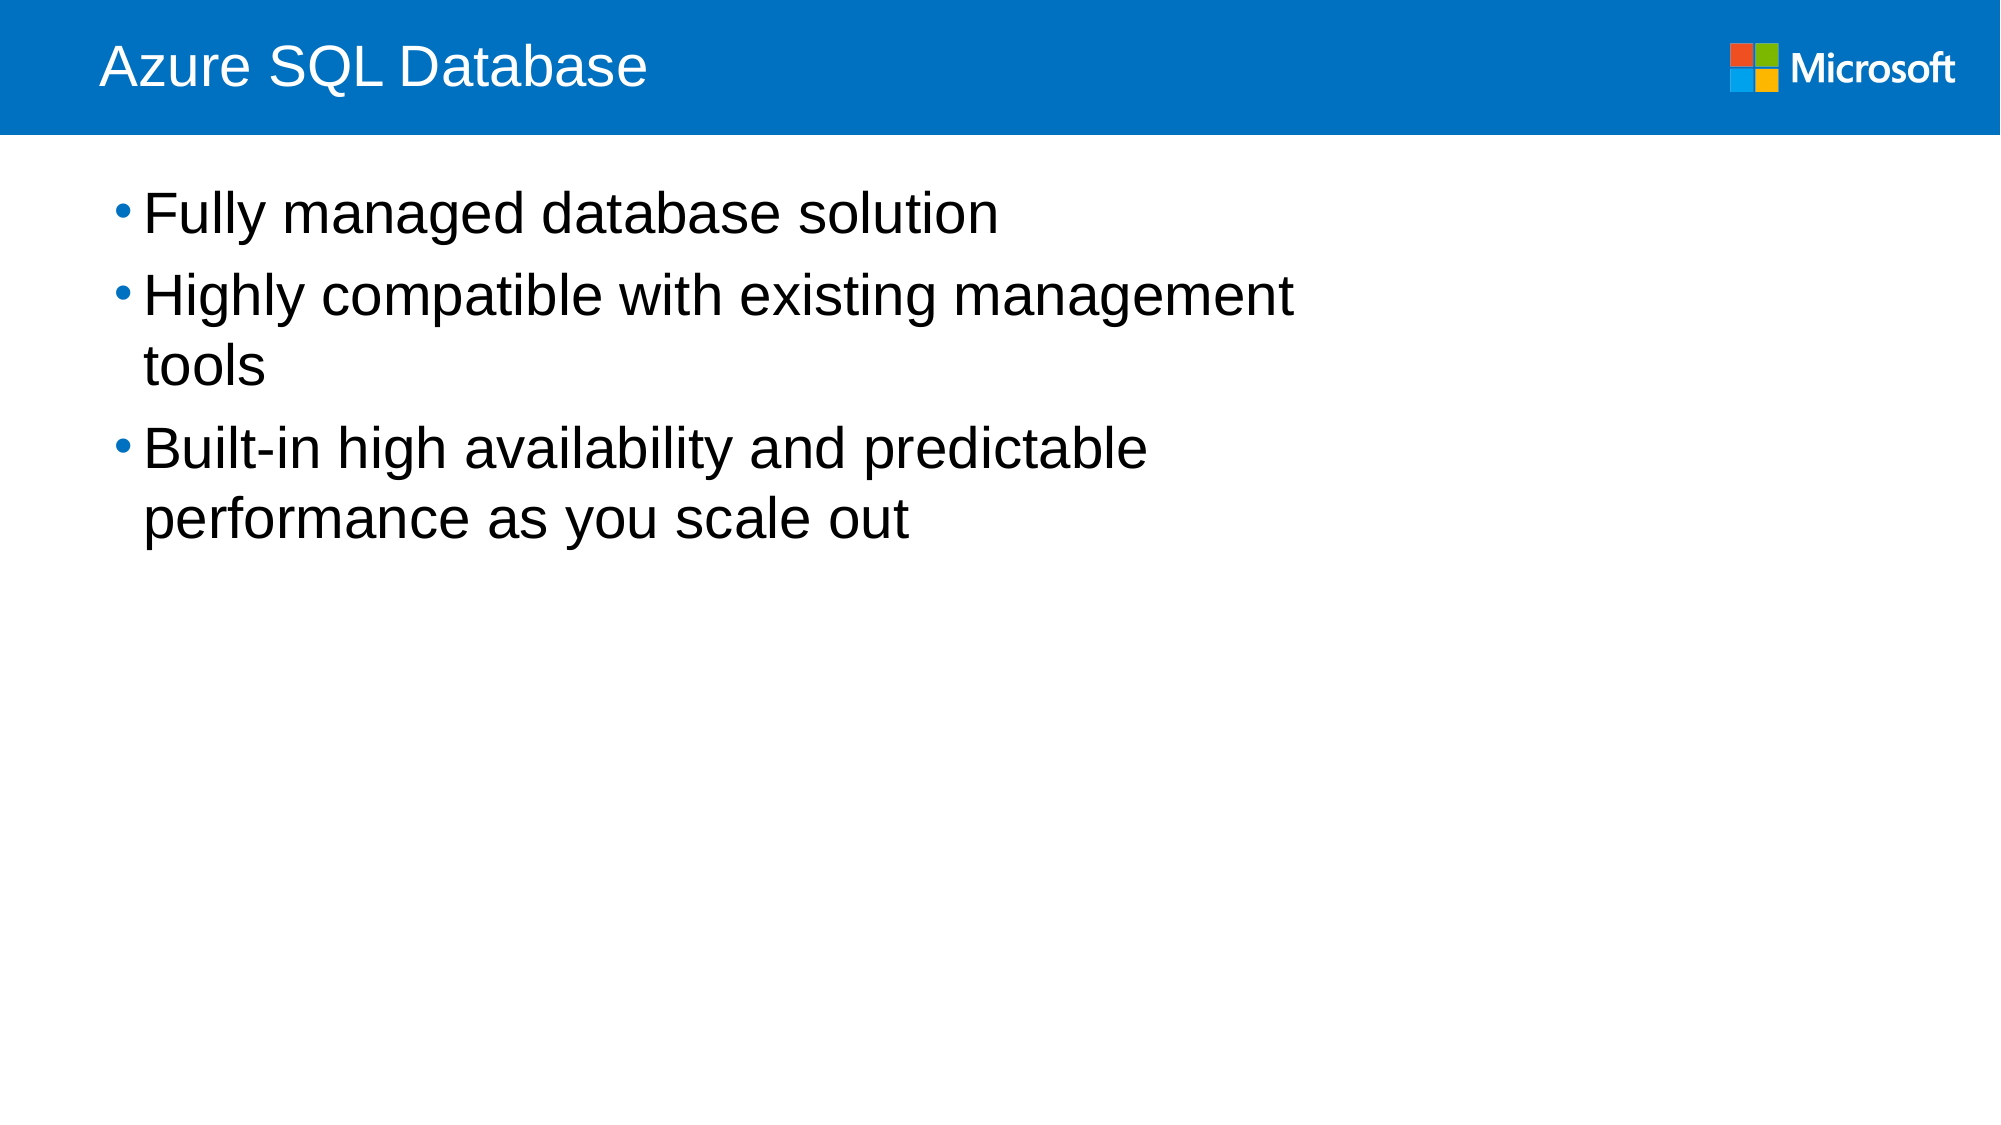

# Azure SQL Database
Fully managed database solution
Highly compatible with existing management tools
Built-in high availability and predictable performance as you scale out